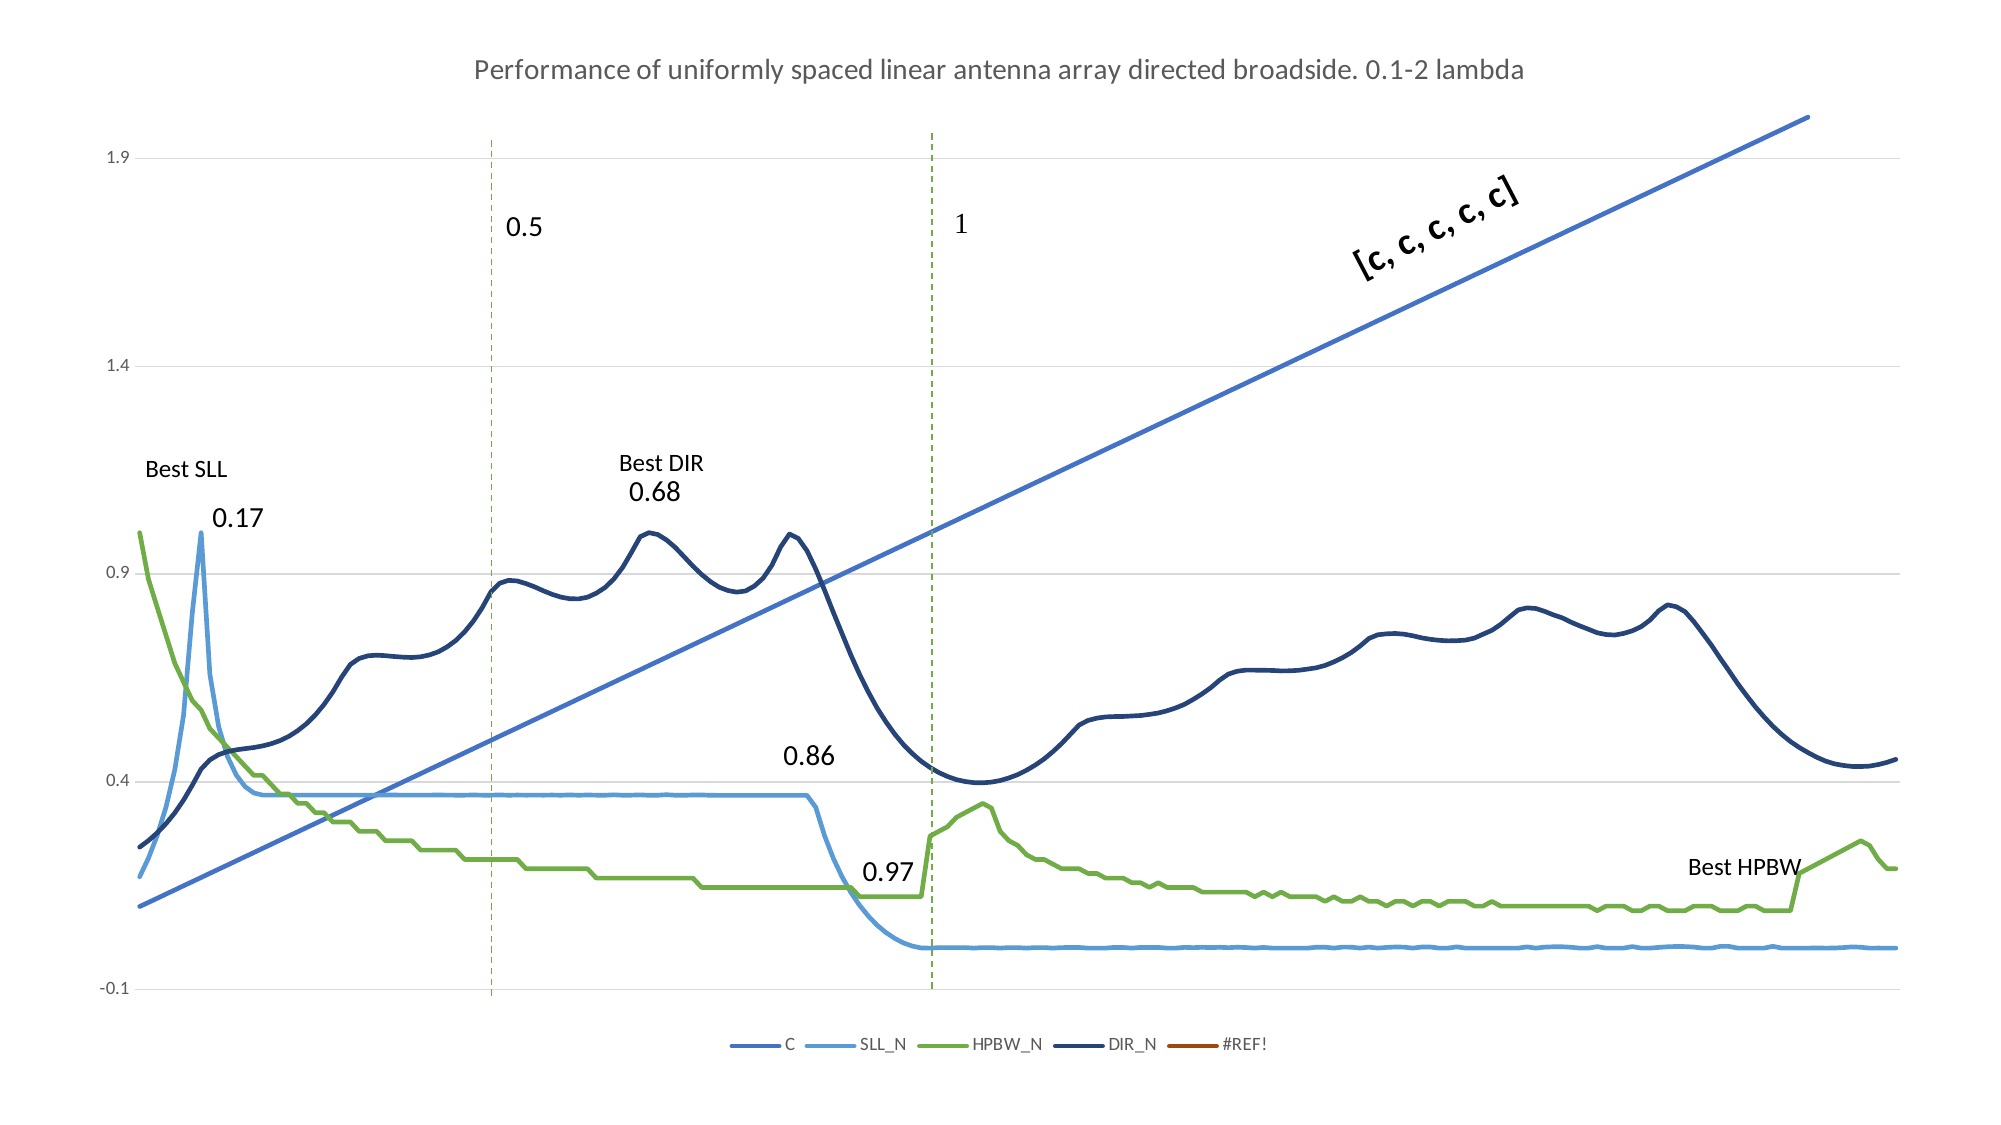

### Chart: Performance of uniformly spaced linear antenna array directed broadside. 0.1-2 lambda

| Category | C | SLL_N | HPBW_N | DIR_N | #REF! |
|---|---|---|---|---|---|
[c, c, c, c, c]
0.5
Best DIR
Best SLL
0.68
0.17
0.86
Best HPBW
0.97